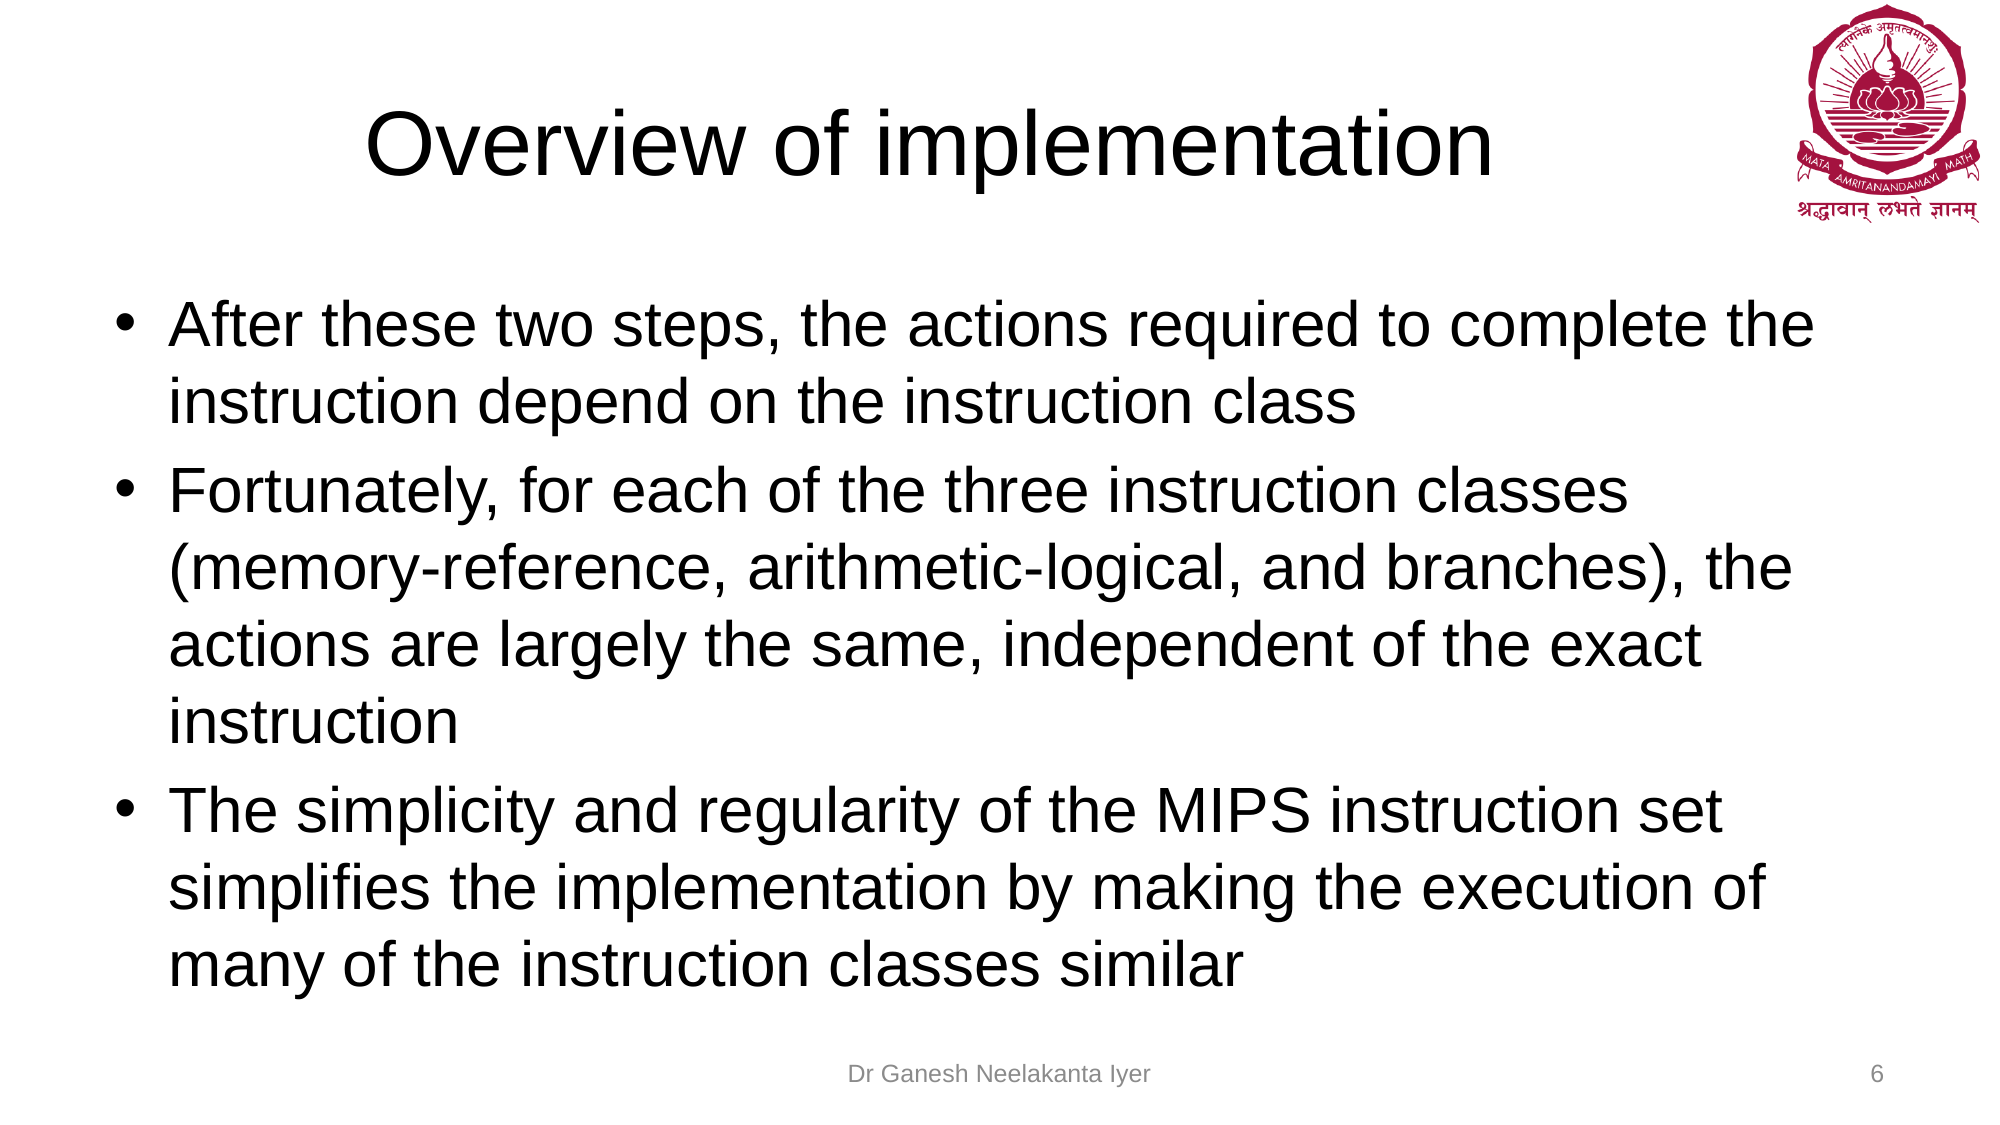

# Overview of implementation
After these two steps, the actions required to complete the instruction depend on the instruction class
Fortunately, for each of the three instruction classes (memory-reference, arithmetic-logical, and branches), the actions are largely the same, independent of the exact instruction
The simplicity and regularity of the MIPS instruction set simplifies the implementation by making the execution of many of the instruction classes similar
Dr Ganesh Neelakanta Iyer
6